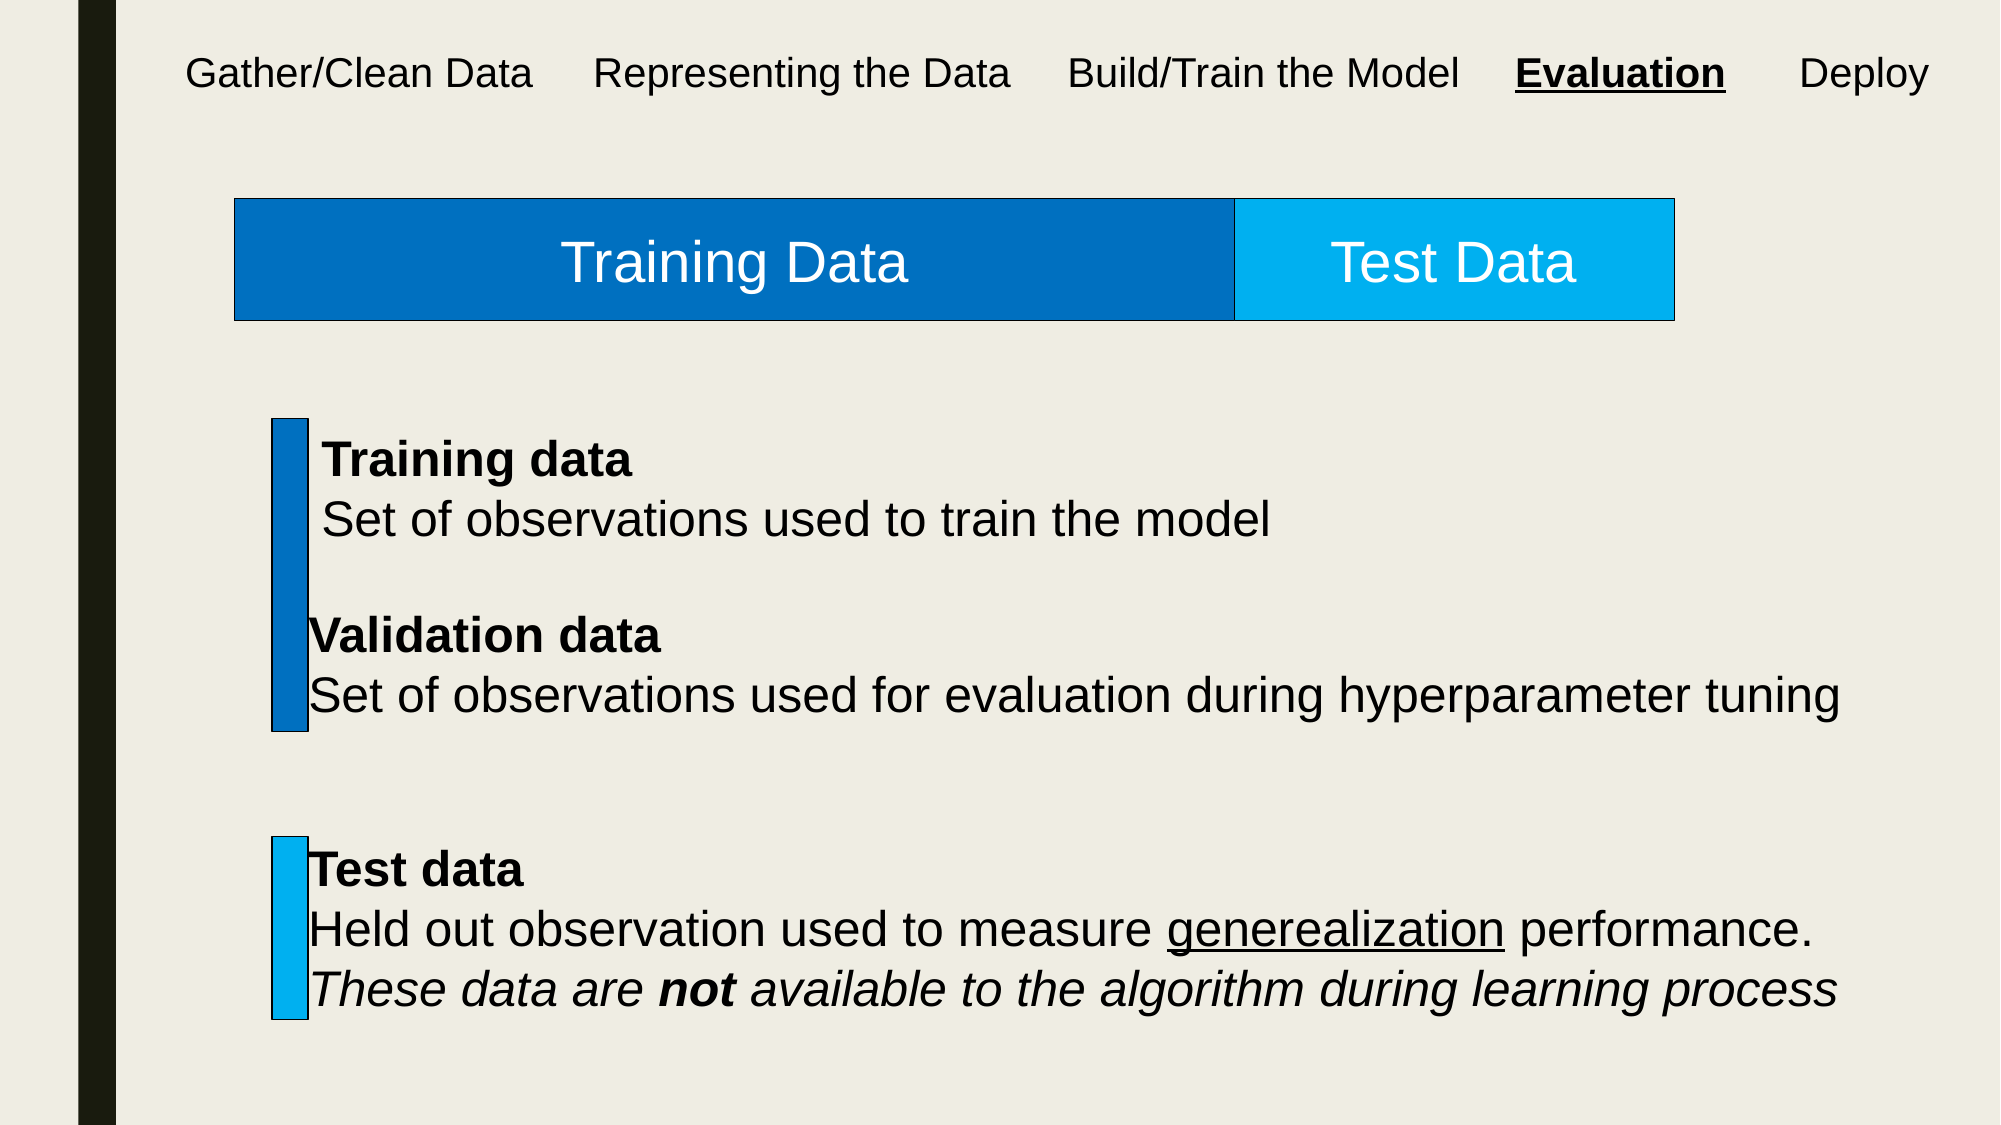

Gather/Clean Data
Representing the Data
Build/Train the Model
Evaluation
Deploy
Training Data
Test Data

Training data
Set of observations used to train the model
Validation data
Set of observations used for evaluation during hyperparameter tuning
Test data
Held out observation used to measure generealization performance.
These data are not available to the algorithm during learning process